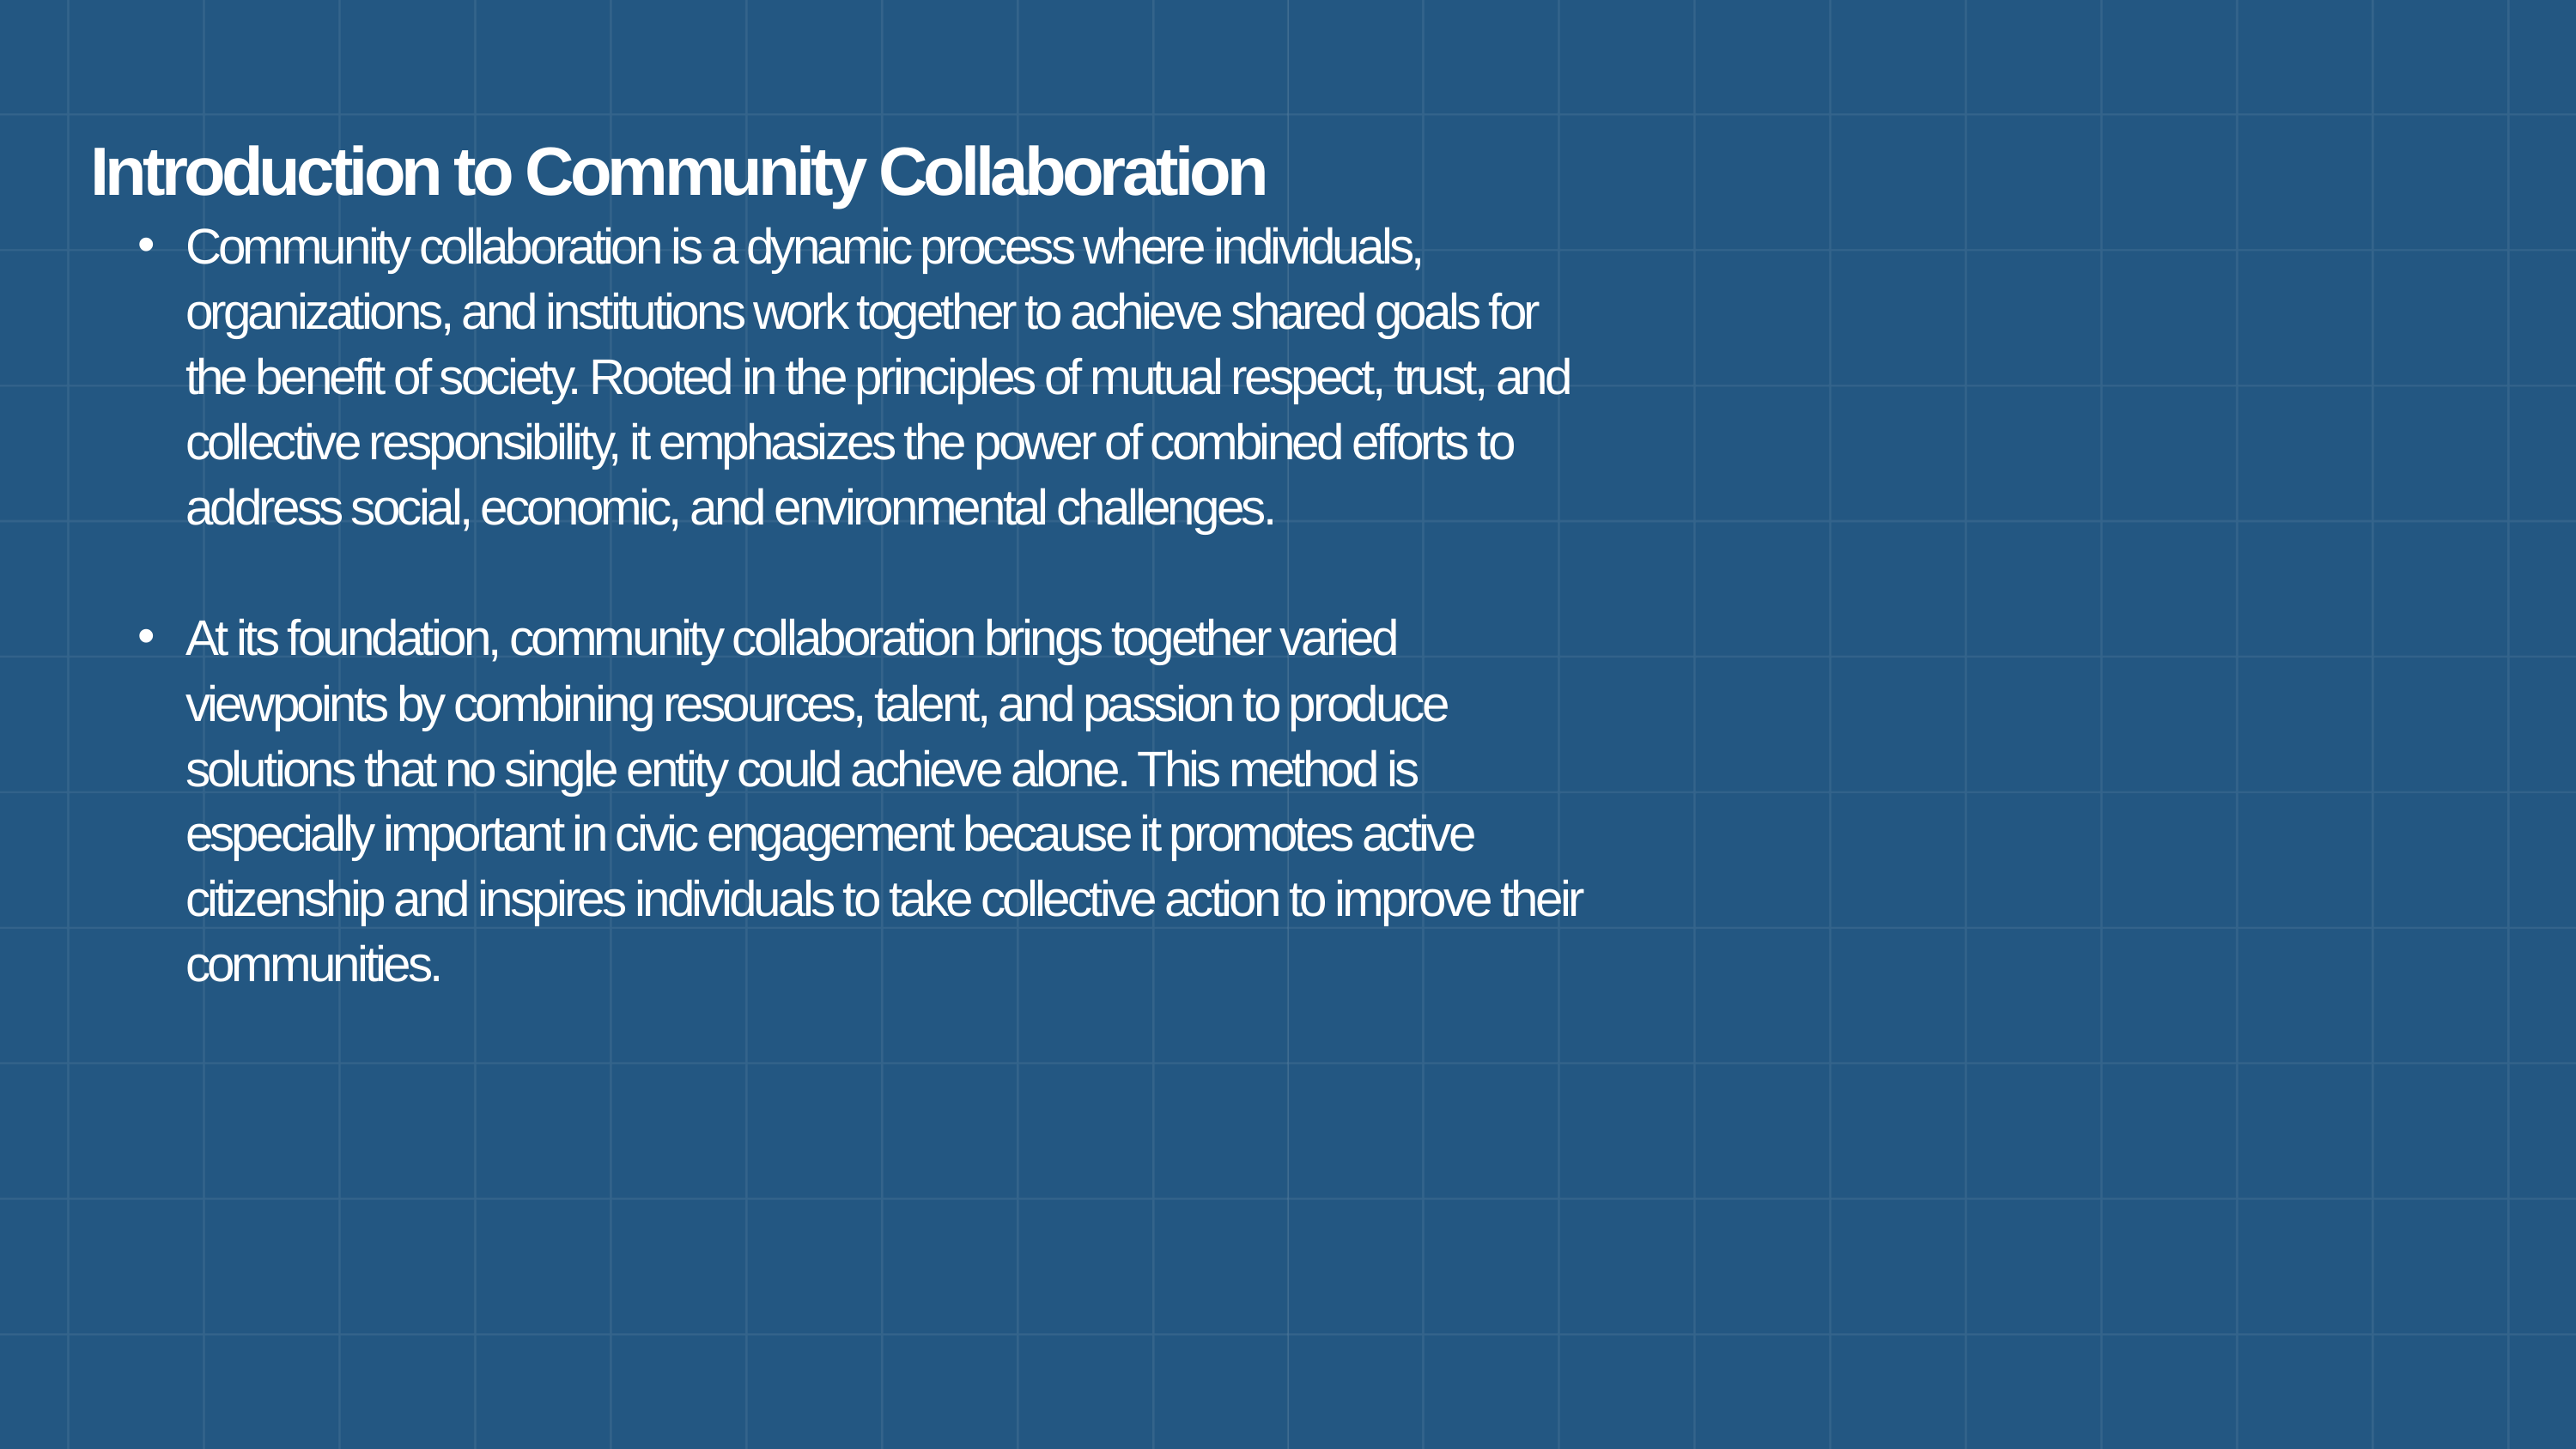

Introduction to Community Collaboration
Community collaboration is a dynamic process where individuals, organizations, and institutions work together to achieve shared goals for the benefit of society. Rooted in the principles of mutual respect, trust, and collective responsibility, it emphasizes the power of combined efforts to address social, economic, and environmental challenges.

At its foundation, community collaboration brings together varied viewpoints by combining resources, talent, and passion to produce solutions that no single entity could achieve alone. This method is especially important in civic engagement because it promotes active citizenship and inspires individuals to take collective action to improve their communities.